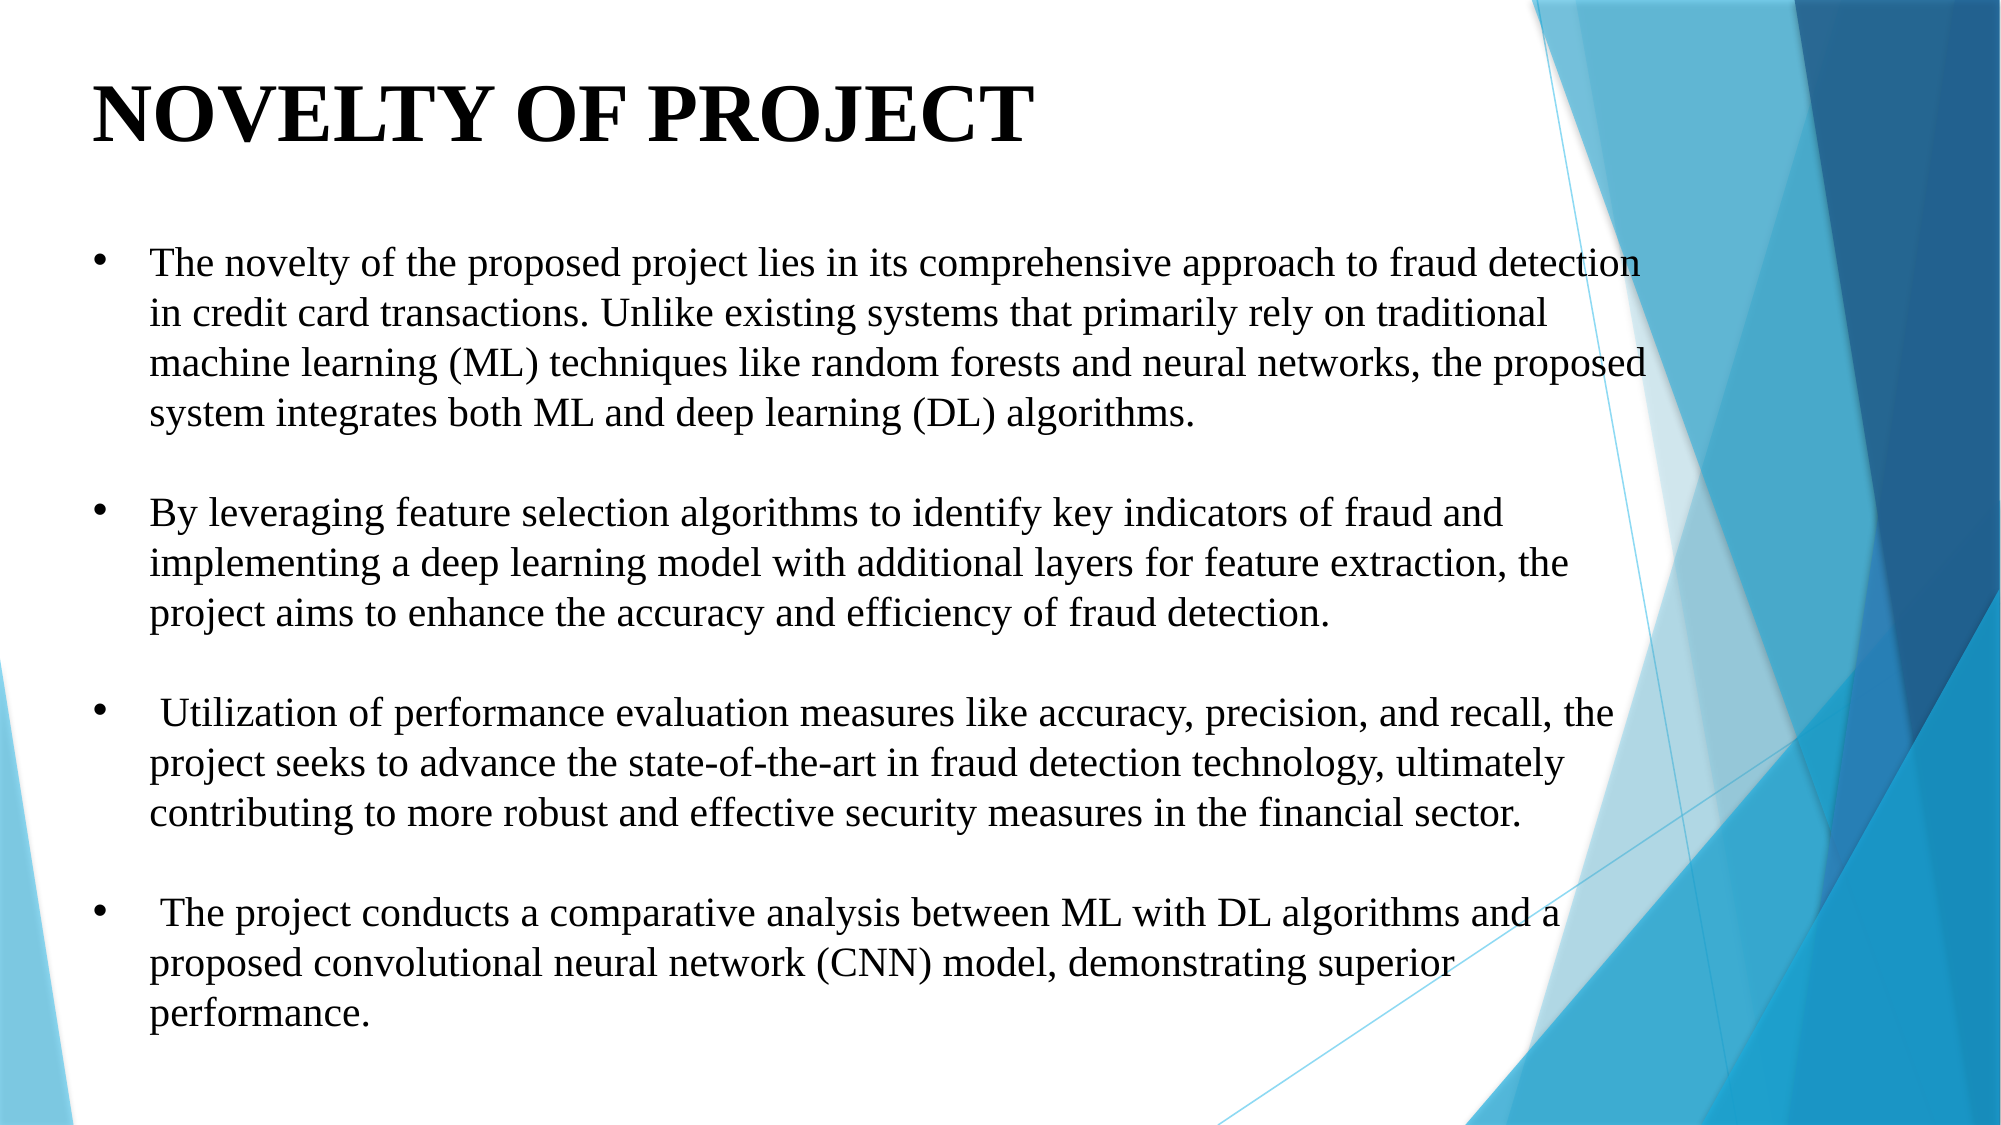

NOVELTY OF PROJECT
The novelty of the proposed project lies in its comprehensive approach to fraud detection in credit card transactions. Unlike existing systems that primarily rely on traditional machine learning (ML) techniques like random forests and neural networks, the proposed system integrates both ML and deep learning (DL) algorithms.

By leveraging feature selection algorithms to identify key indicators of fraud and implementing a deep learning model with additional layers for feature extraction, the project aims to enhance the accuracy and efficiency of fraud detection.

 Utilization of performance evaluation measures like accuracy, precision, and recall, the project seeks to advance the state-of-the-art in fraud detection technology, ultimately contributing to more robust and effective security measures in the financial sector.

 The project conducts a comparative analysis between ML with DL algorithms and a proposed convolutional neural network (CNN) model, demonstrating superior performance.